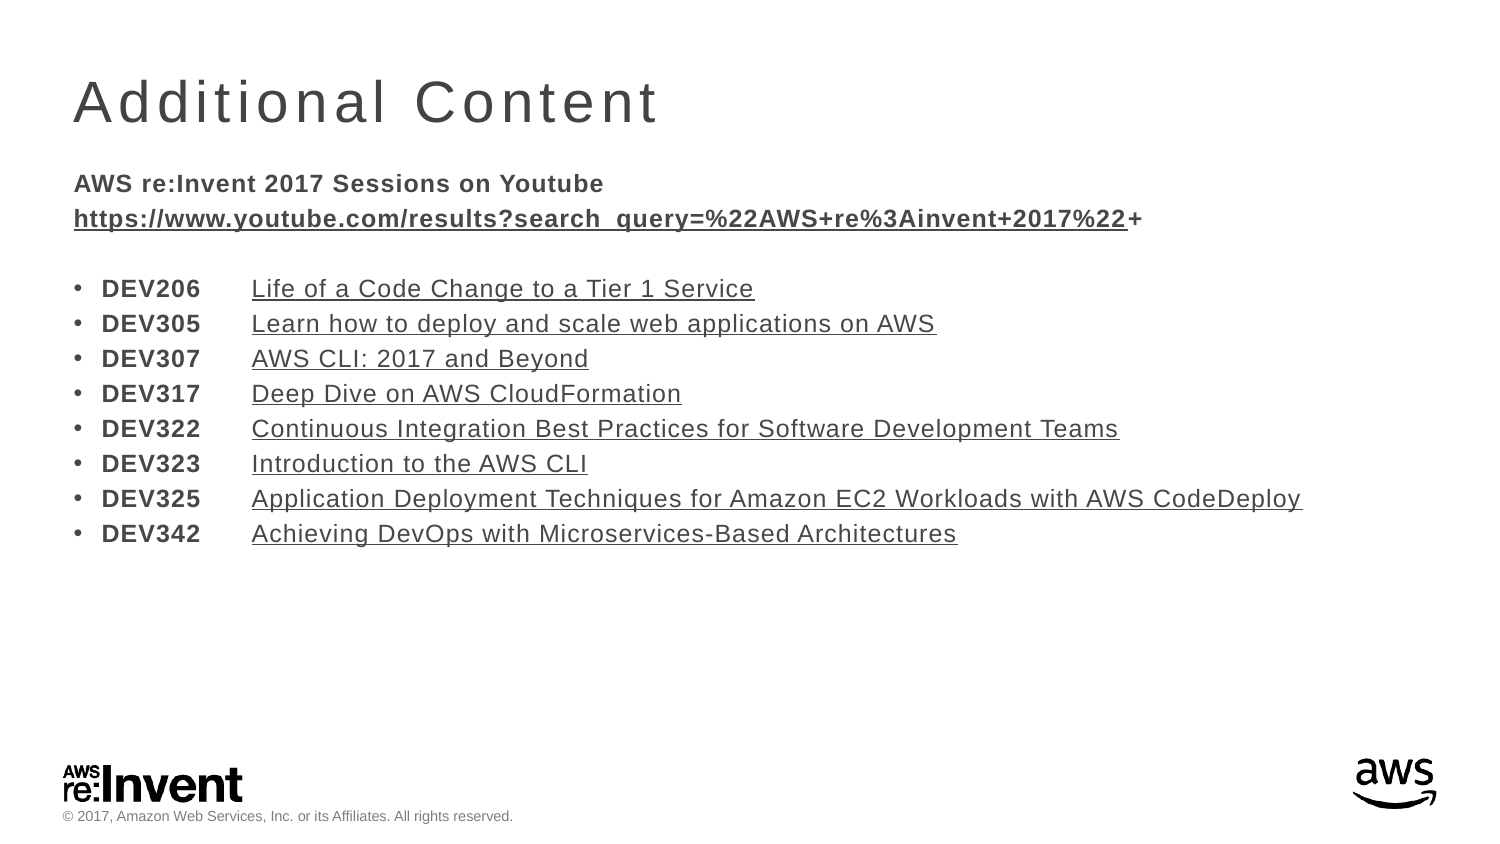

# Additional Content
AWS re:Invent 2017 Sessions on Youtube
https://www.youtube.com/results?search_query=%22AWS+re%3Ainvent+2017%22+

DEV206	Life of a Code Change to a Tier 1 Service
DEV305	Learn how to deploy and scale web applications on AWS
DEV307	AWS CLI: 2017 and Beyond
DEV317	Deep Dive on AWS CloudFormation
DEV322	Continuous Integration Best Practices for Software Development Teams
DEV323	Introduction to the AWS CLI
DEV325	Application Deployment Techniques for Amazon EC2 Workloads with AWS CodeDeploy
DEV342	Achieving DevOps with Microservices-Based Architectures